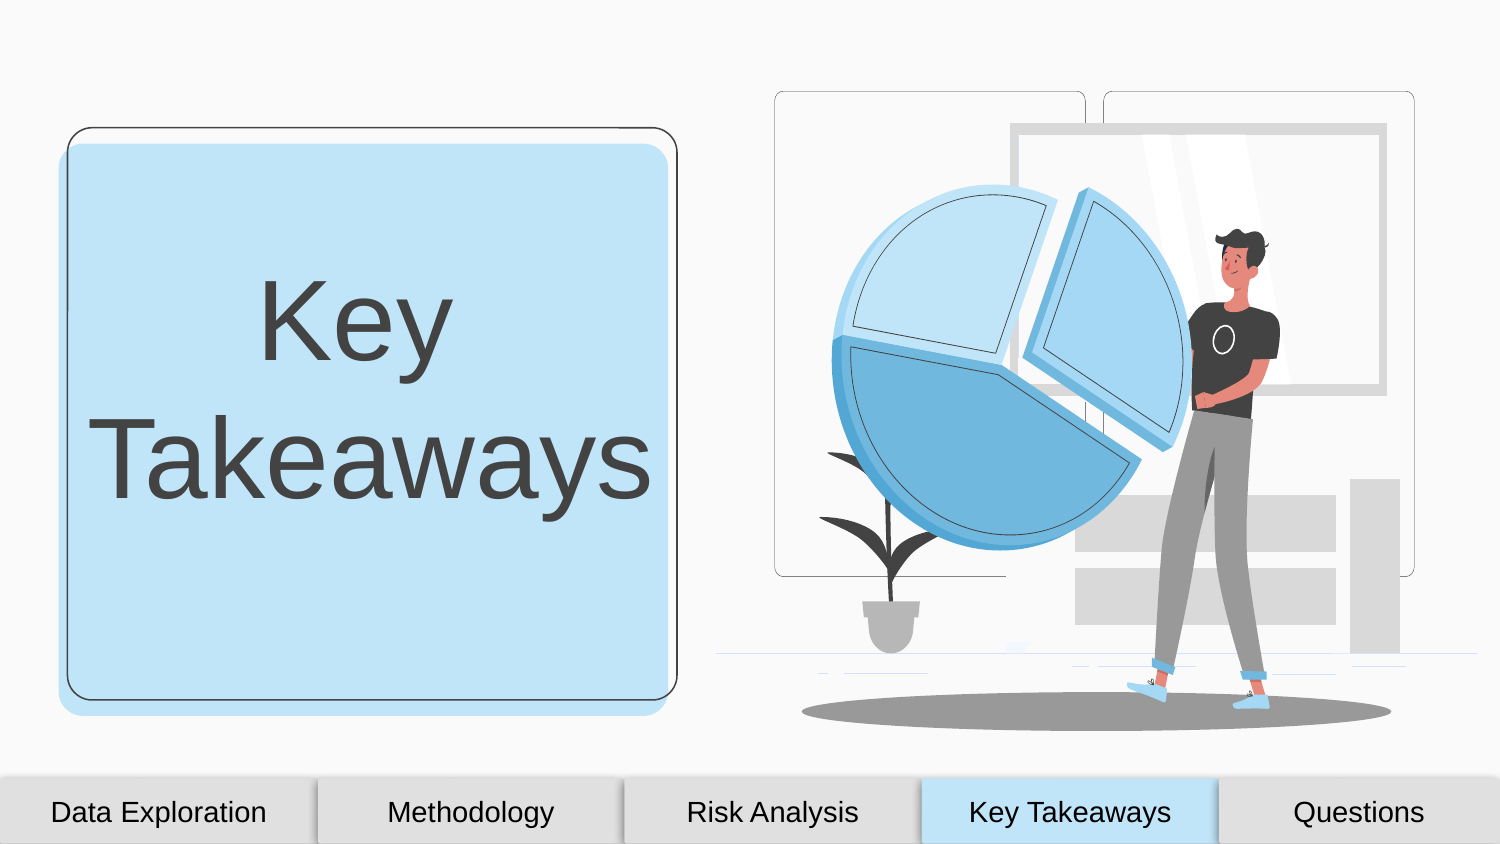

# Key
Takeaways
Data Exploration
Methodology
Risk Analysis
Key Takeaways
Questions